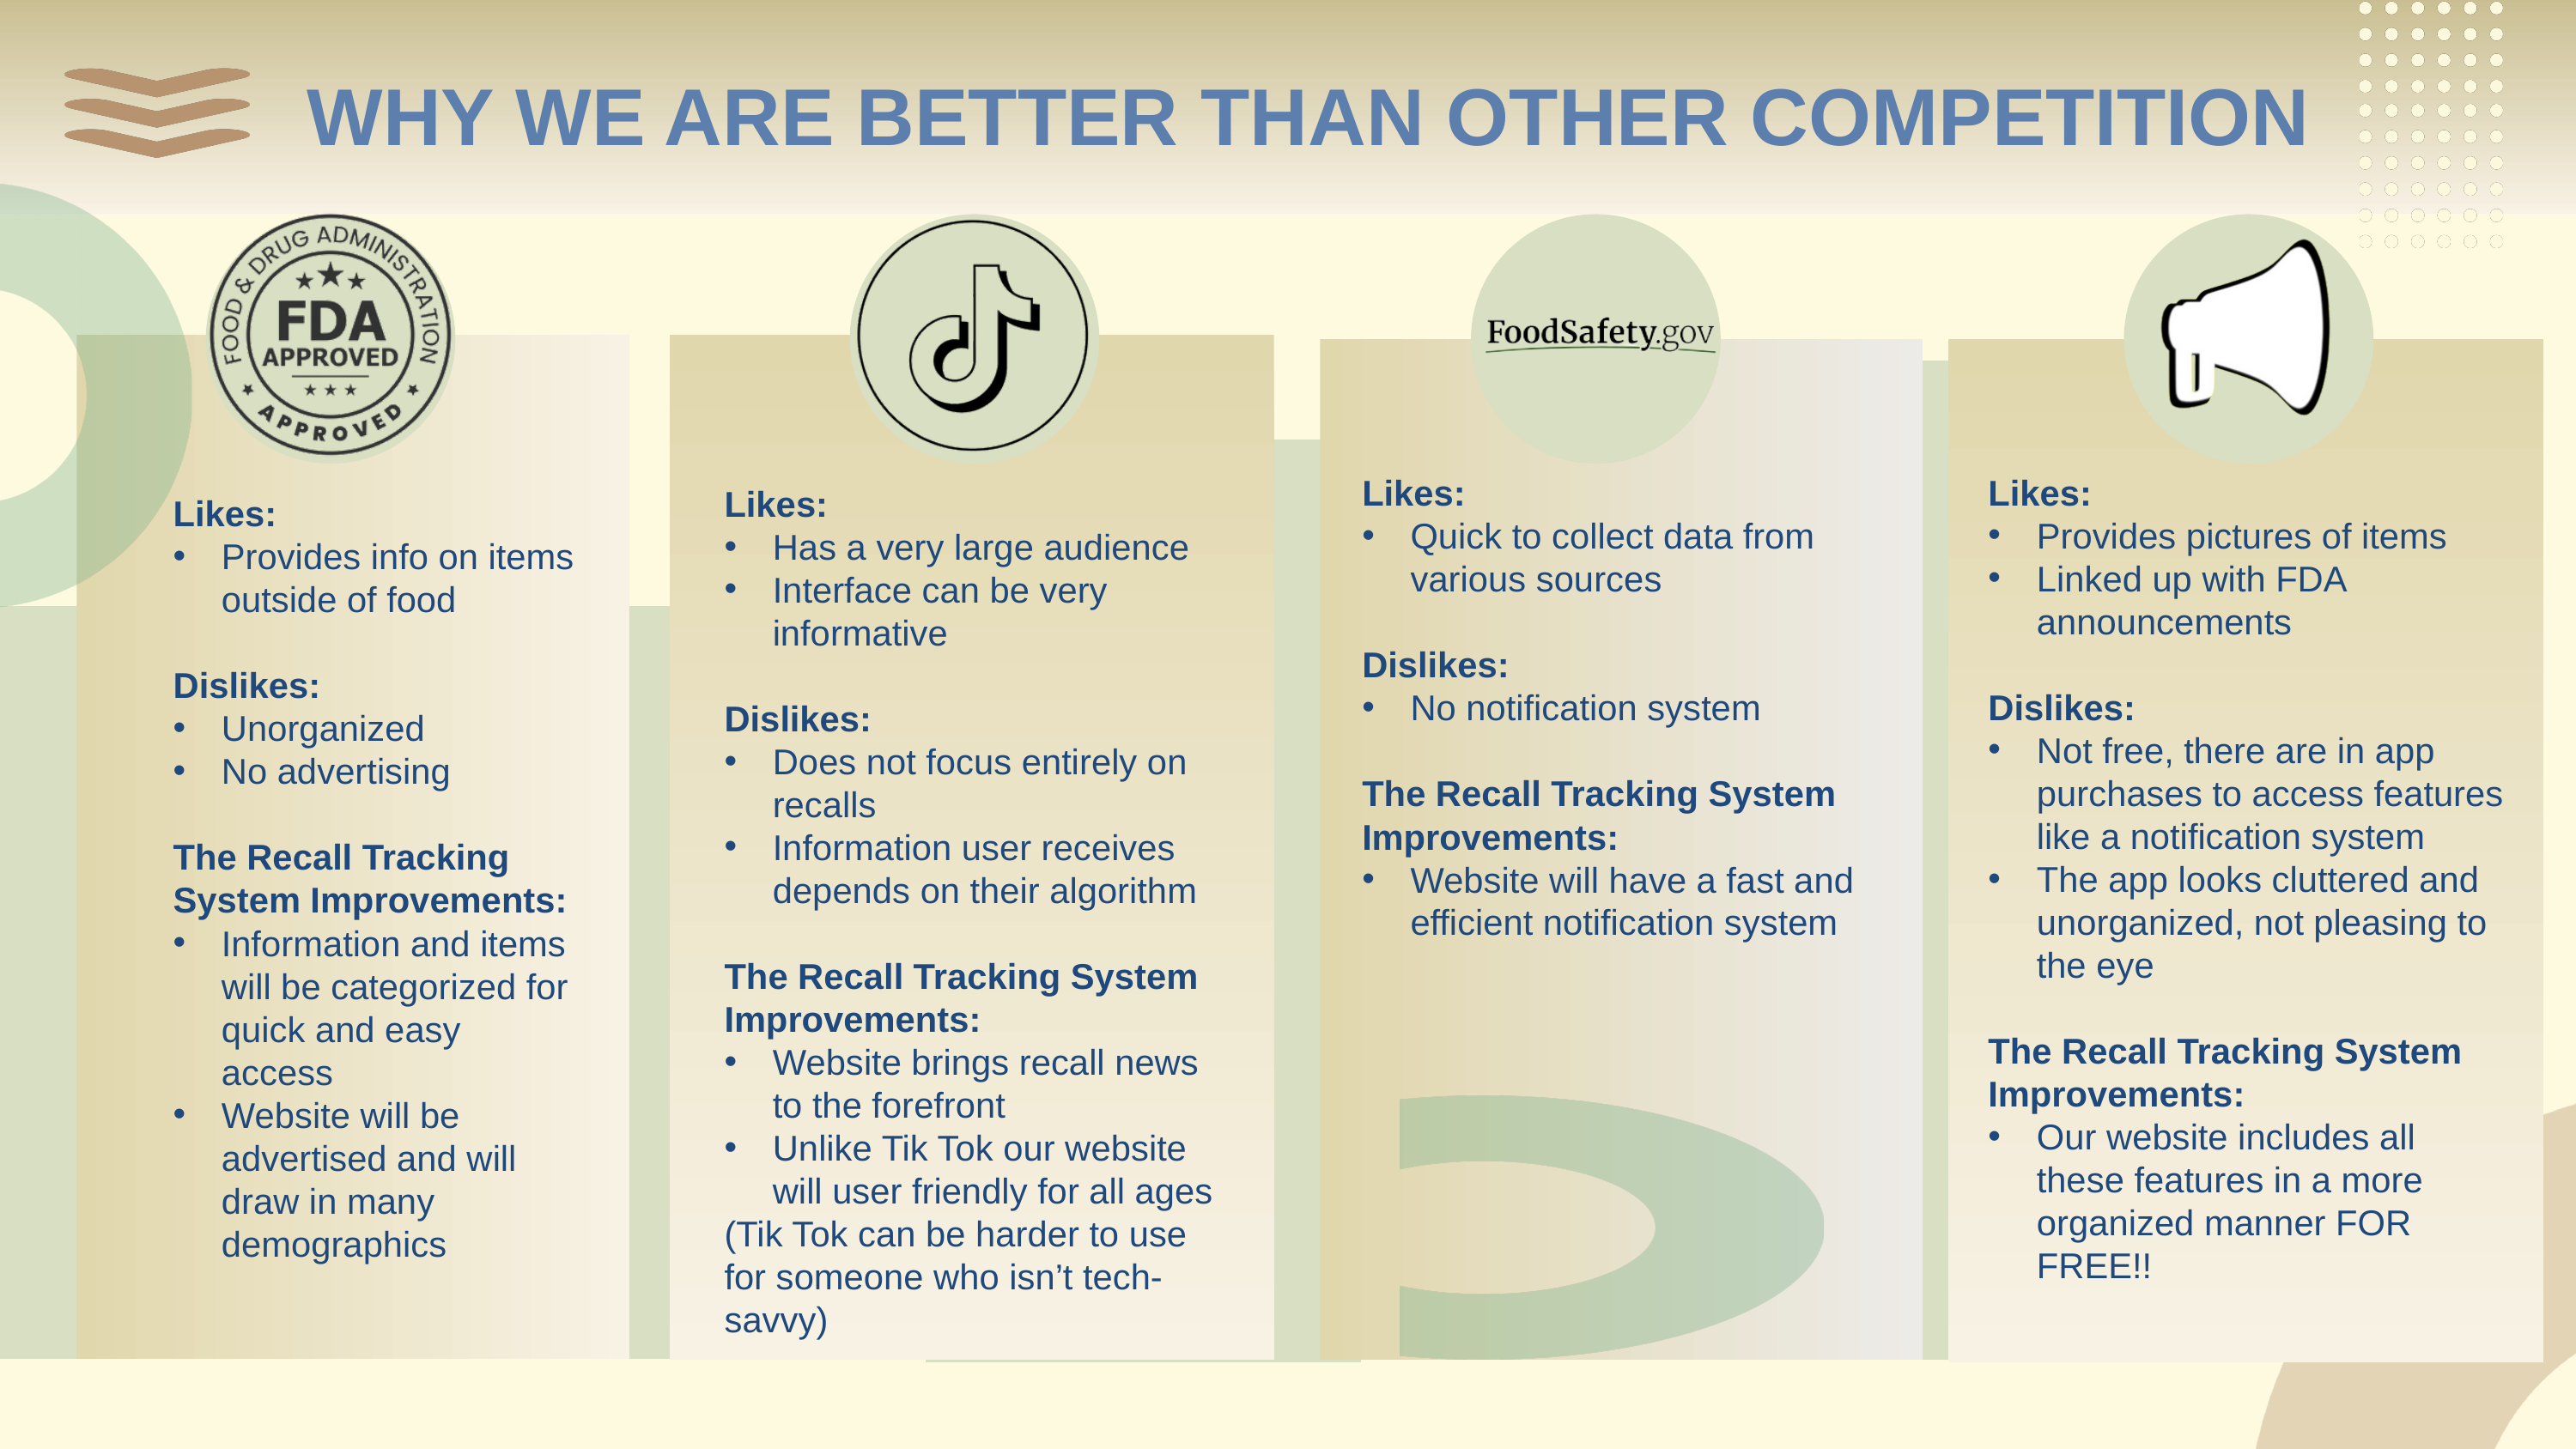

WHY WE ARE BETTER THAN OTHER COMPETITION

Likes:
Provides pictures of items
Linked up with FDA announcements

Dislikes:
Not free, there are in app purchases to access features like a notification system
The app looks cluttered and unorganized, not pleasing to the eye

The Recall Tracking System Improvements:
Our website includes all these features in a more organized manner FOR FREE!!

Likes:
Quick to collect data from various sources

Dislikes:
No notification system

The Recall Tracking System Improvements:
Website will have a fast and efficient notification system
Likes:
Has a very large audience
Interface can be very informative

Dislikes:
Does not focus entirely on recalls
Information user receives depends on their algorithm

The Recall Tracking System Improvements:
Website brings recall news to the forefront
Unlike Tik Tok our website will user friendly for all ages
(Tik Tok can be harder to use for someone who isn’t tech-savvy)

Likes:
Provides info on items outside of food

Dislikes:
Unorganized
No advertising

The Recall Tracking System Improvements:
Information and items will be categorized for quick and easy access
Website will be advertised and will draw in many demographics